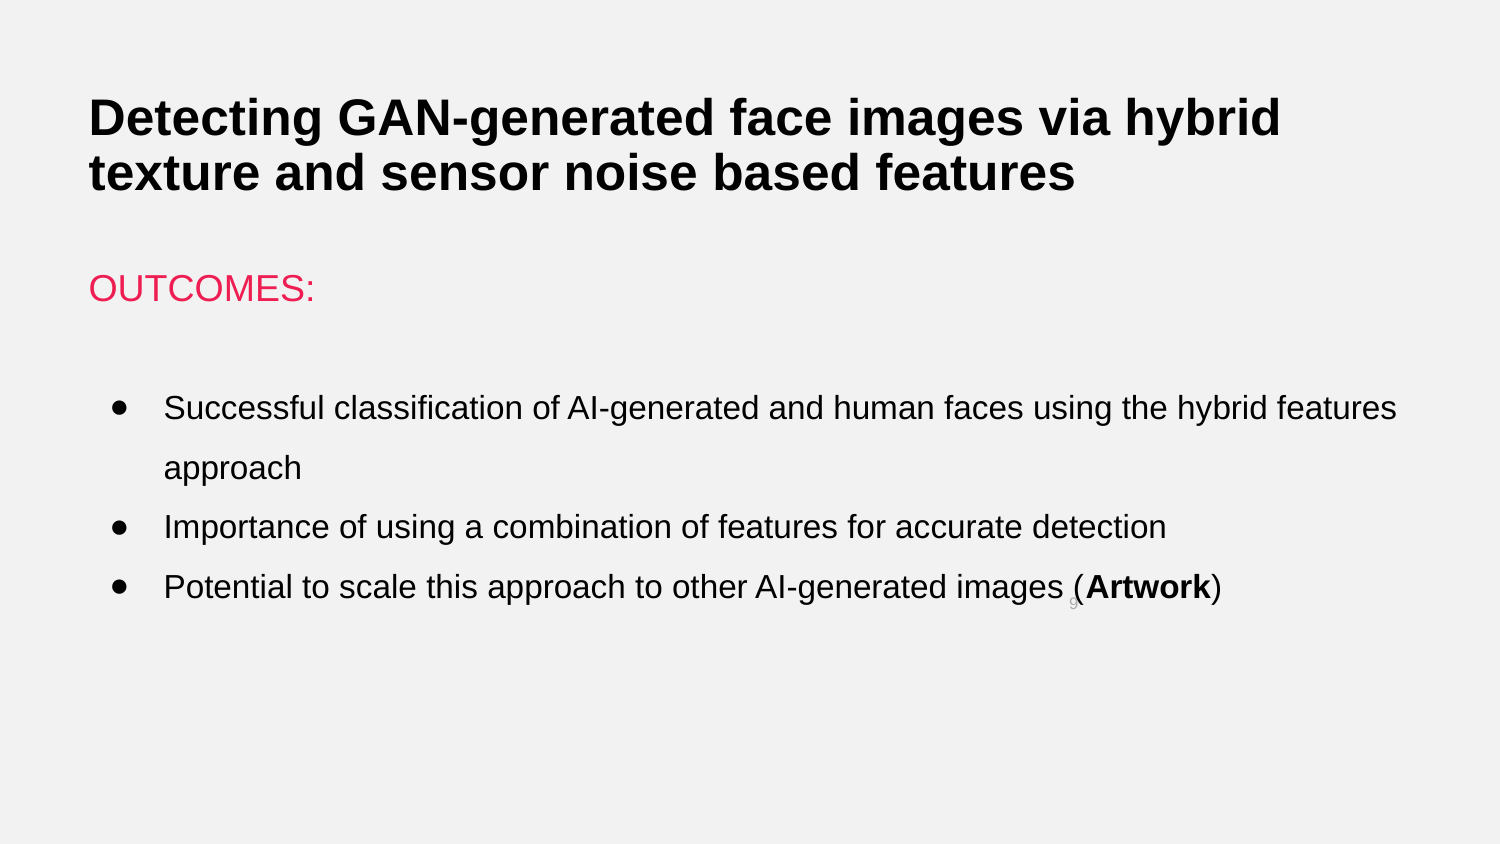

# Detecting GAN-generated face images via hybrid texture and sensor noise based features
OUTCOMES:
Successful classification of AI-generated and human faces using the hybrid features approach
Importance of using a combination of features for accurate detection
Potential to scale this approach to other AI-generated images (Artwork)
9